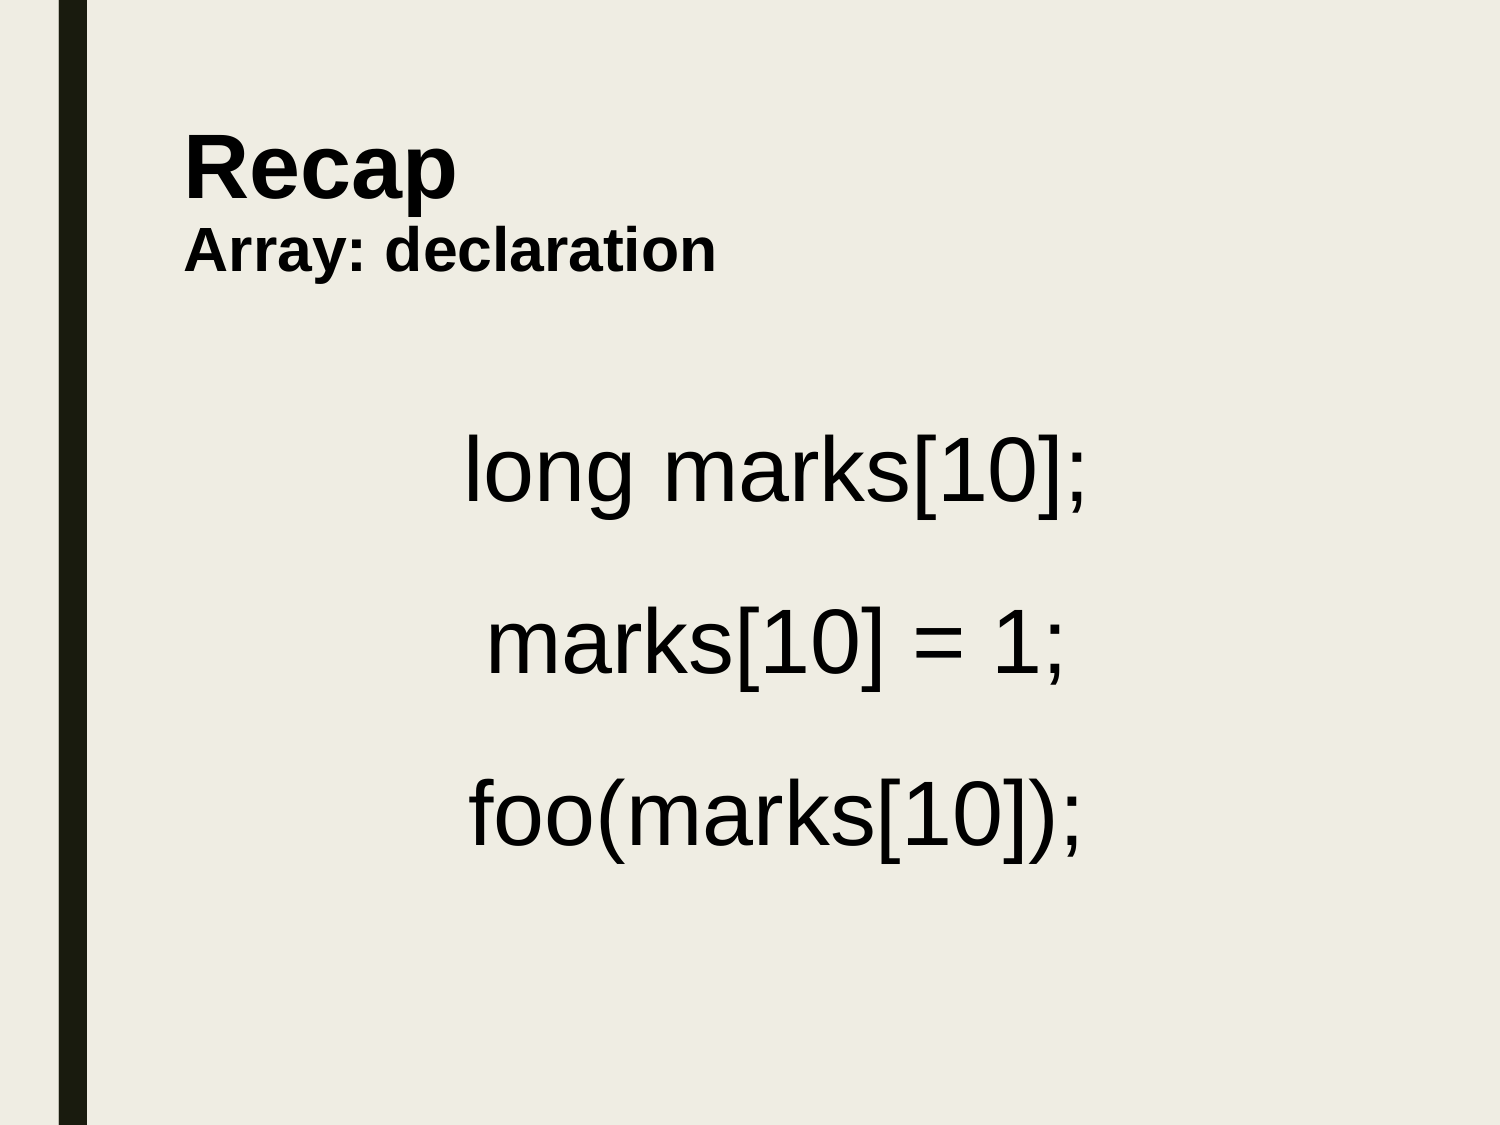

# Recap Array: declaration
long marks[10];
marks[10] = 1;
foo(marks[10]);